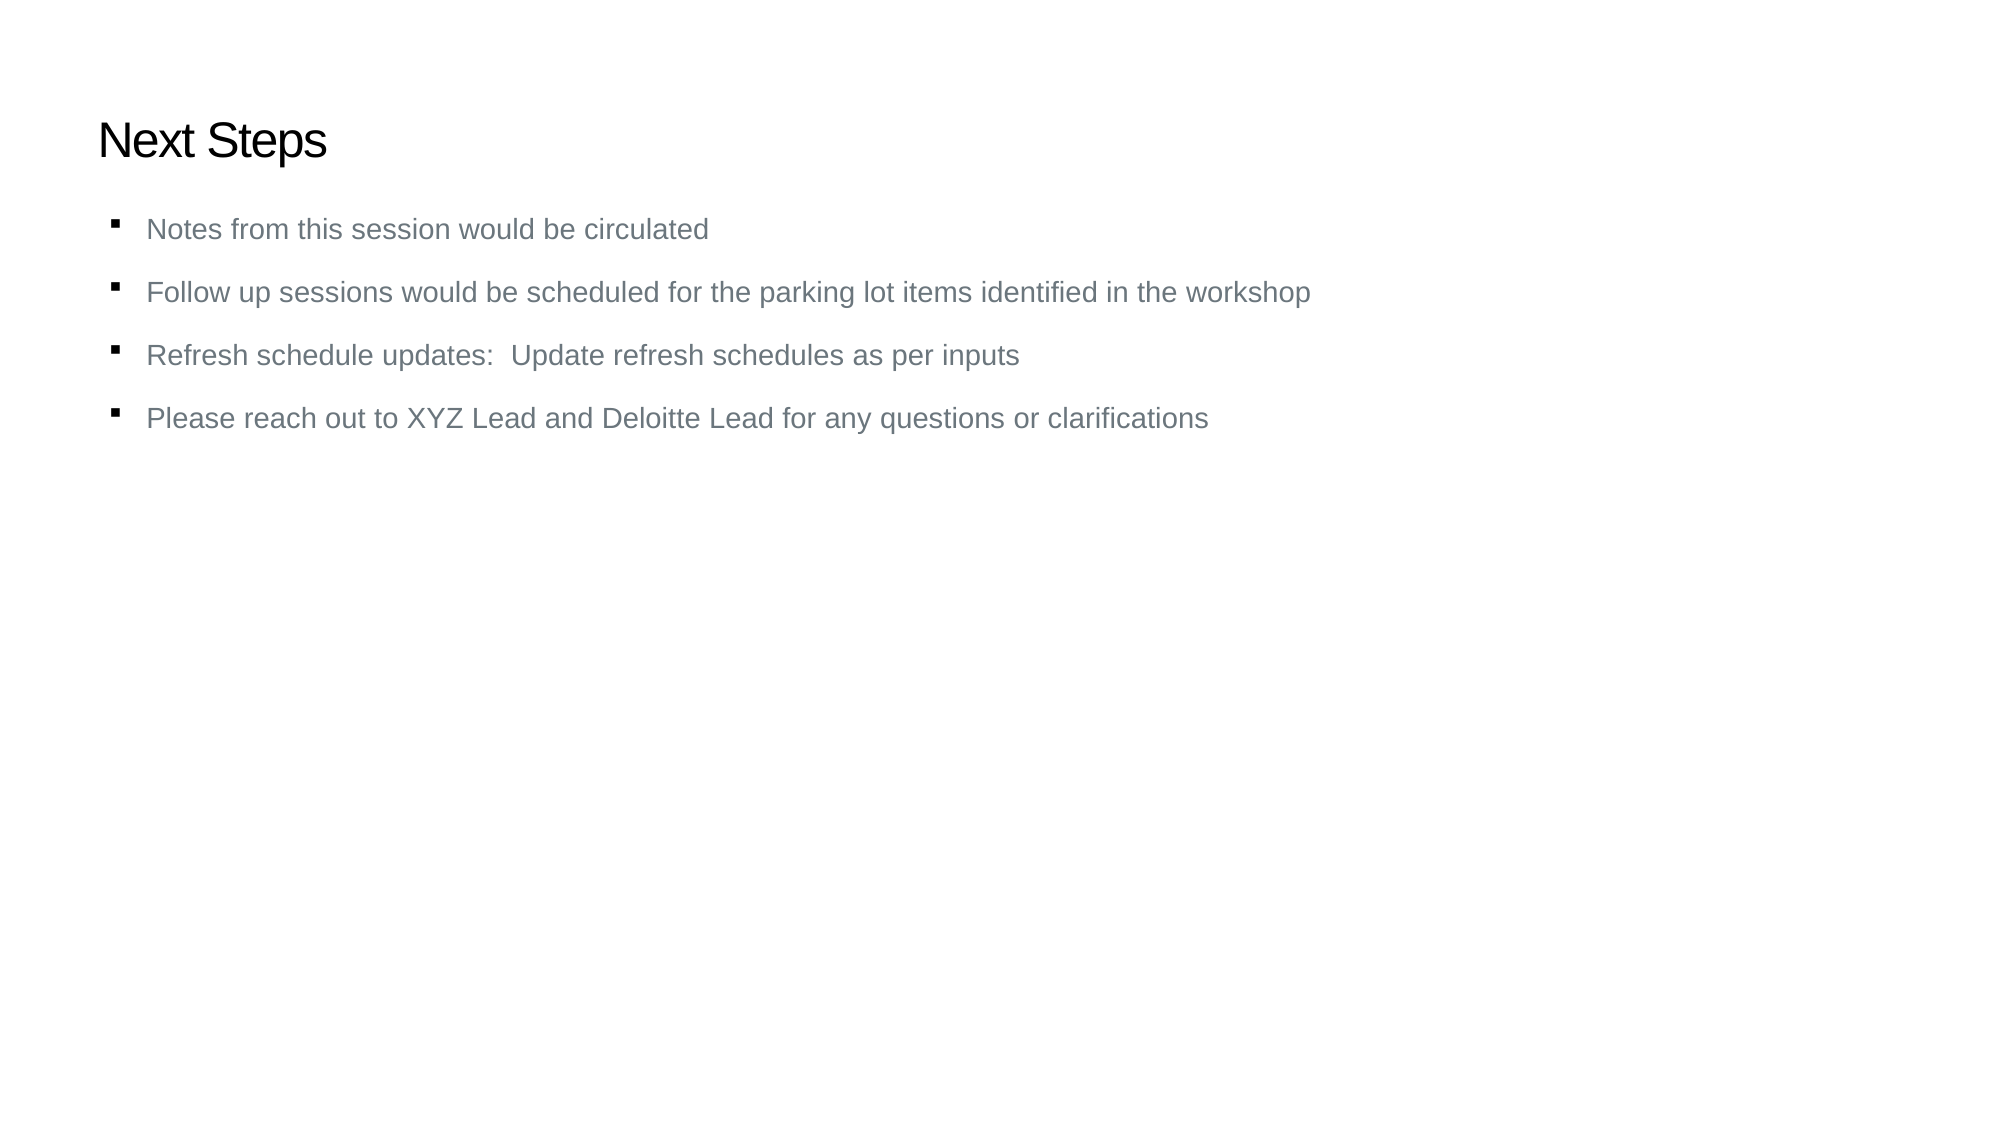

# Next Steps
Notes from this session would be circulated
Follow up sessions would be scheduled for the parking lot items identified in the workshop
Refresh schedule updates:  Update refresh schedules as per inputs
Please reach out to XYZ Lead and Deloitte Lead for any questions or clarifications